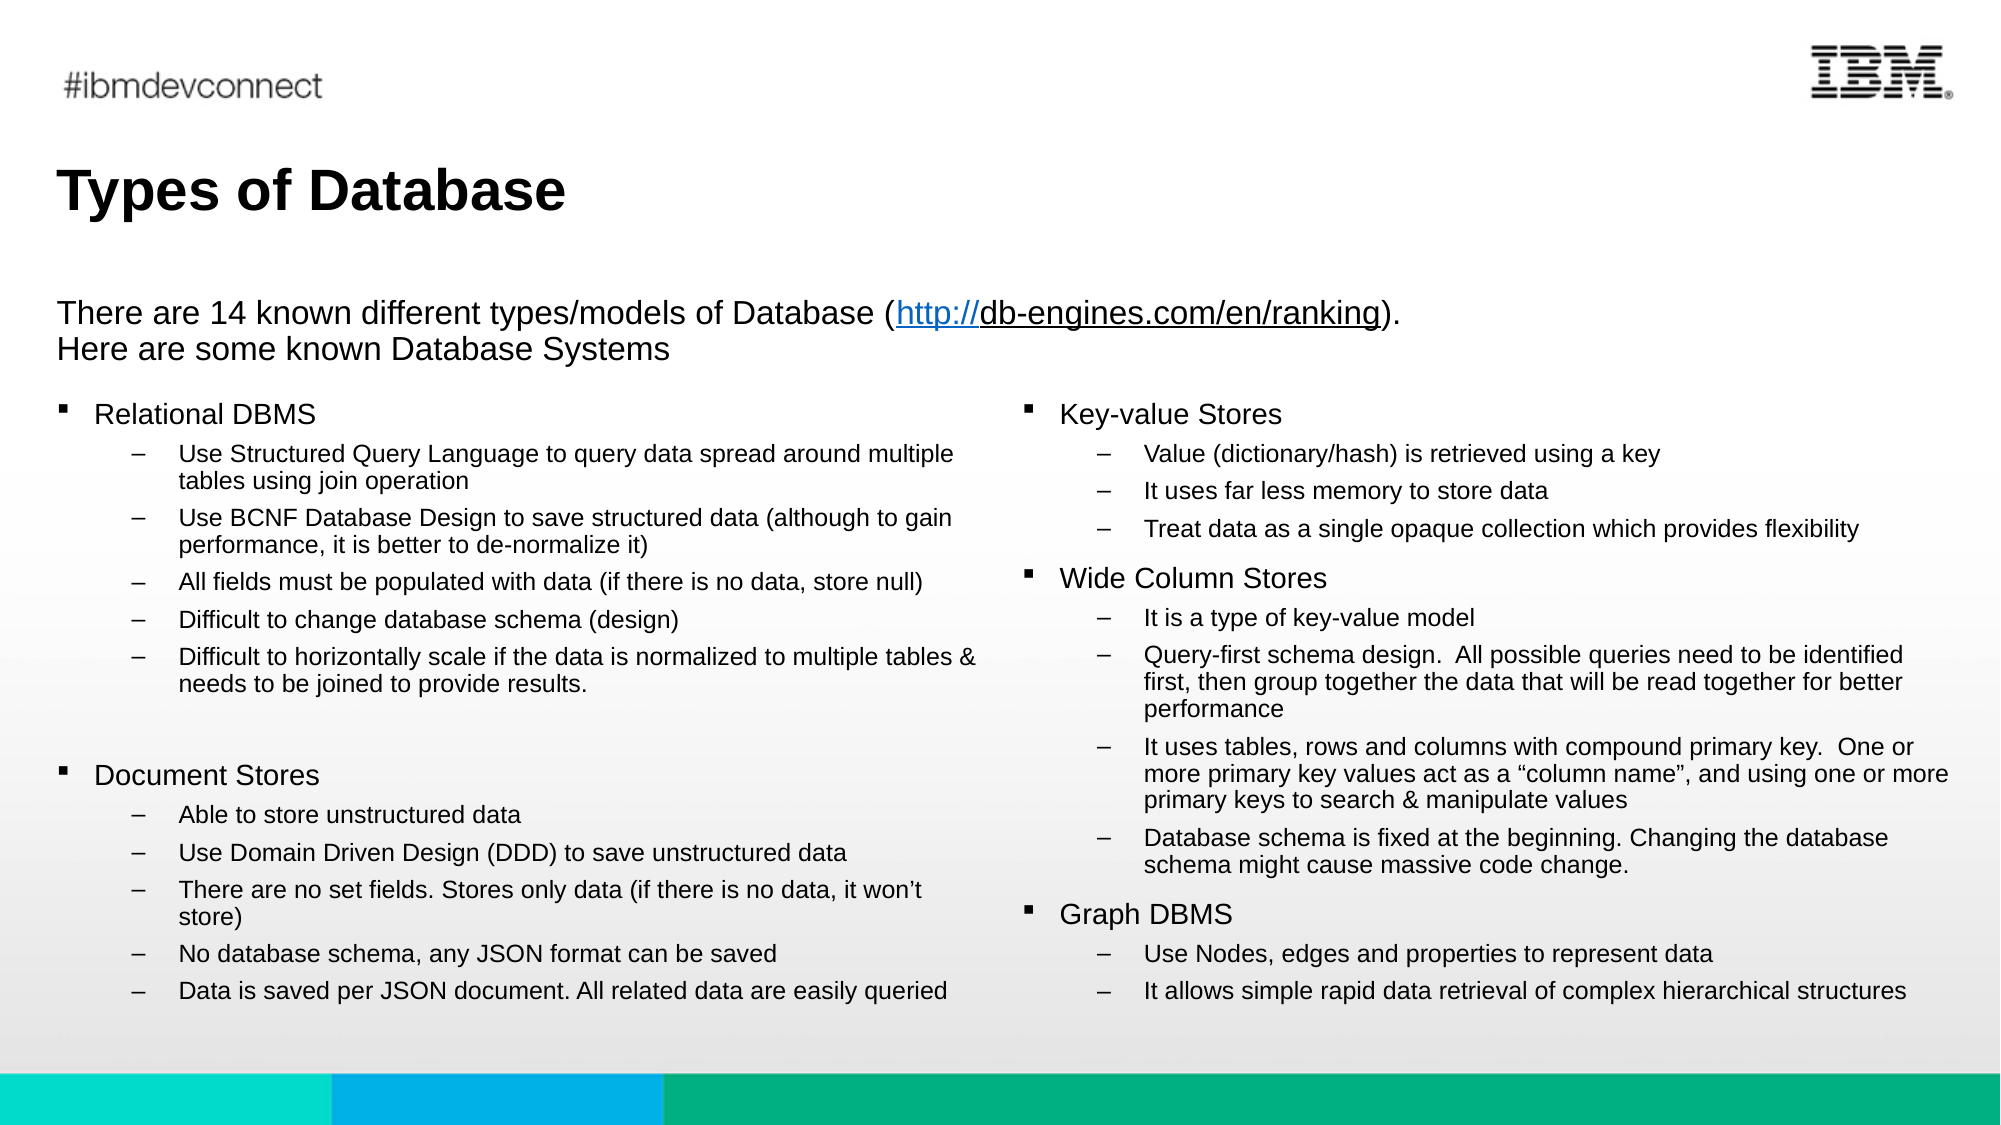

# Types of Database
There are 14 known different types/models of Database (http://db-engines.com/en/ranking).
Here are some known Database Systems
Key-value Stores
Value (dictionary/hash) is retrieved using a key
It uses far less memory to store data
Treat data as a single opaque collection which provides flexibility
Wide Column Stores
It is a type of key-value model
Query-first schema design.  All possible queries need to be identified first, then group together the data that will be read together for better performance
It uses tables, rows and columns with compound primary key.  One or more primary key values act as a “column name”, and using one or more primary keys to search & manipulate values
Database schema is fixed at the beginning. Changing the database schema might cause massive code change.
Graph DBMS
Use Nodes, edges and properties to represent data
It allows simple rapid data retrieval of complex hierarchical structures
Relational DBMS
Use Structured Query Language to query data spread around multiple tables using join operation
Use BCNF Database Design to save structured data (although to gain performance, it is better to de-normalize it)
All fields must be populated with data (if there is no data, store null)
Difficult to change database schema (design)
Difficult to horizontally scale if the data is normalized to multiple tables & needs to be joined to provide results.

Document Stores
Able to store unstructured data
Use Domain Driven Design (DDD) to save unstructured data
There are no set fields. Stores only data (if there is no data, it won’t store)
No database schema, any JSON format can be saved
Data is saved per JSON document. All related data are easily queried